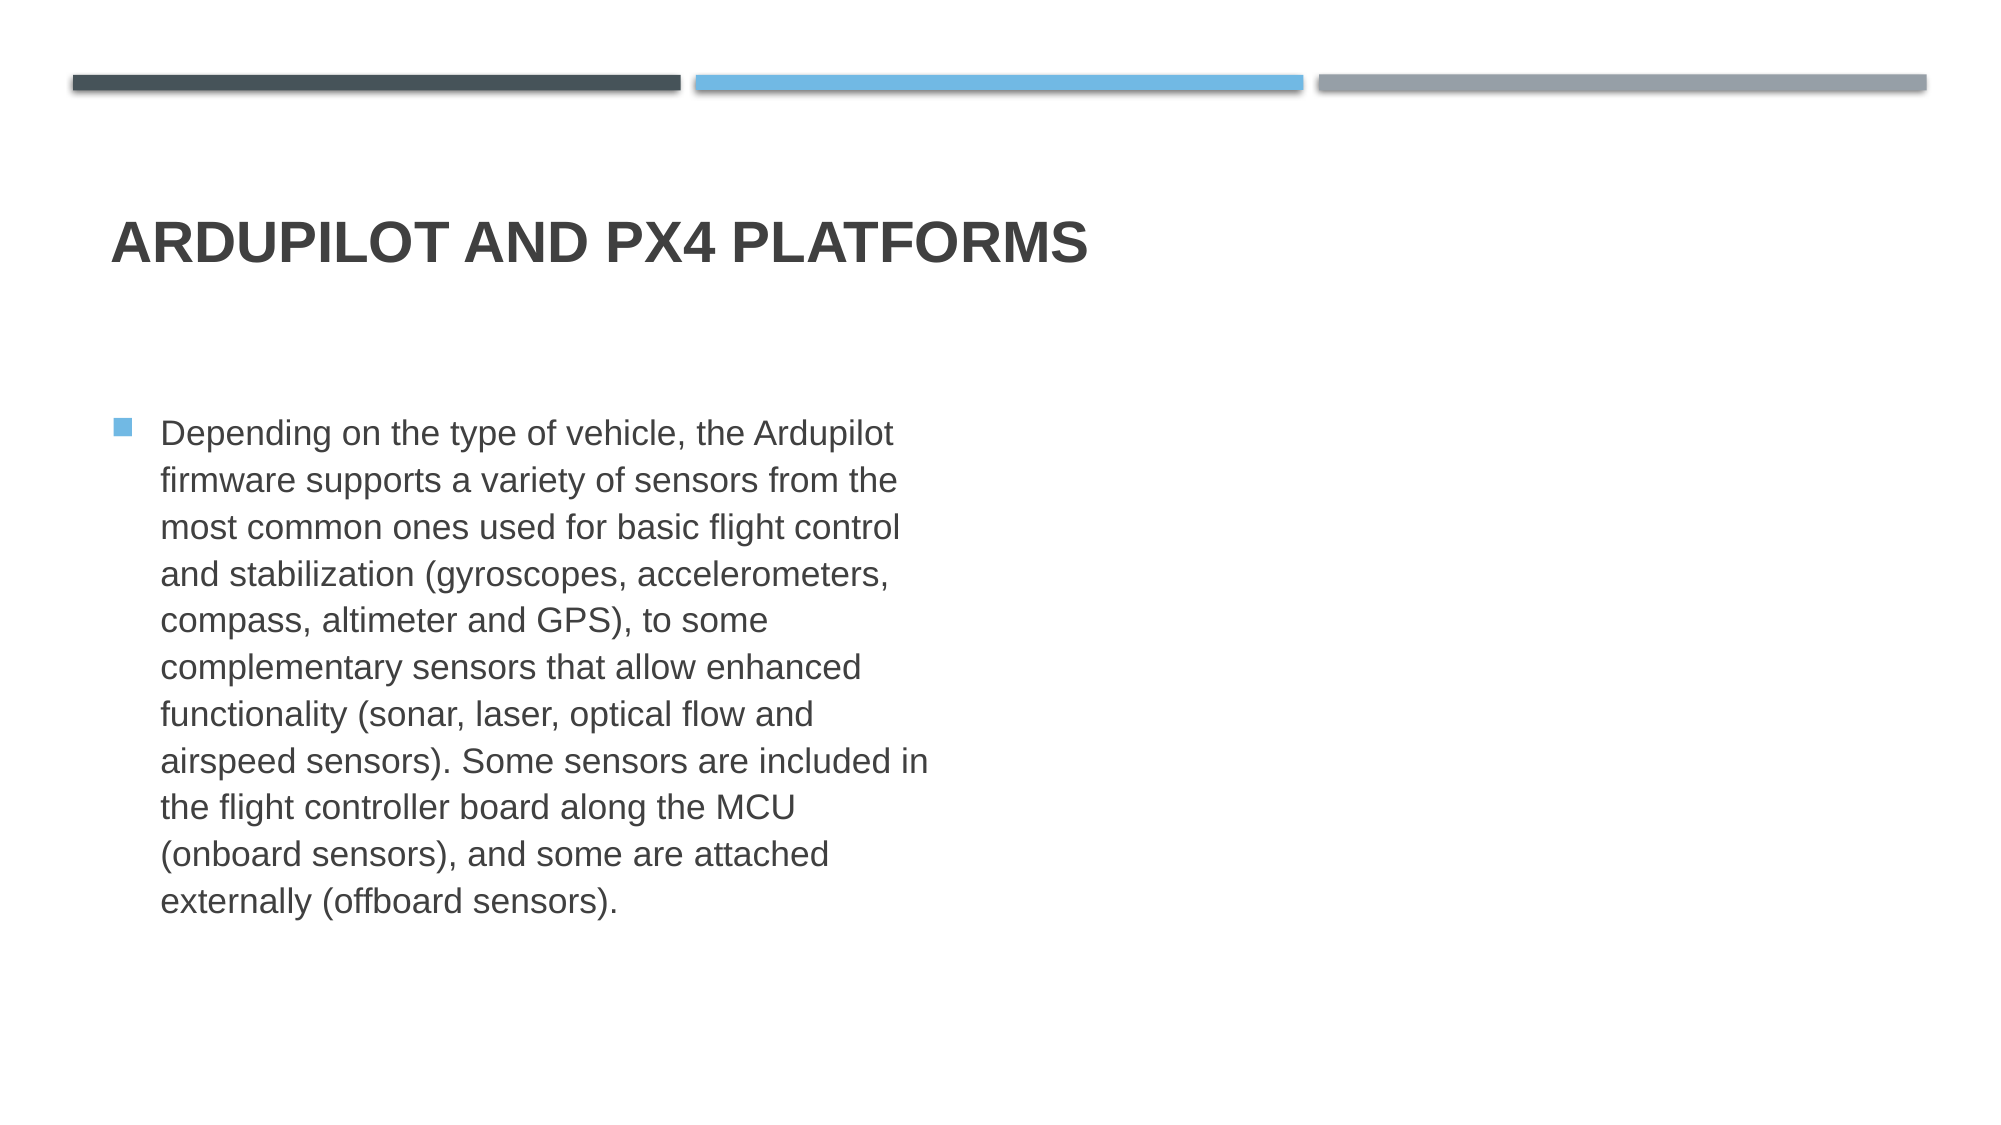

# ARDUPILOT AND PX4 PLATFORMS
Depending on the type of vehicle, the Ardupilot firmware supports a variety of sensors from the most common ones used for basic flight control and stabilization (gyroscopes, accelerometers, compass, altimeter and GPS), to some complementary sensors that allow enhanced functionality (sonar, laser, optical flow and airspeed sensors). Some sensors are included in the flight controller board along the MCU (onboard sensors), and some are attached externally (offboard sensors).